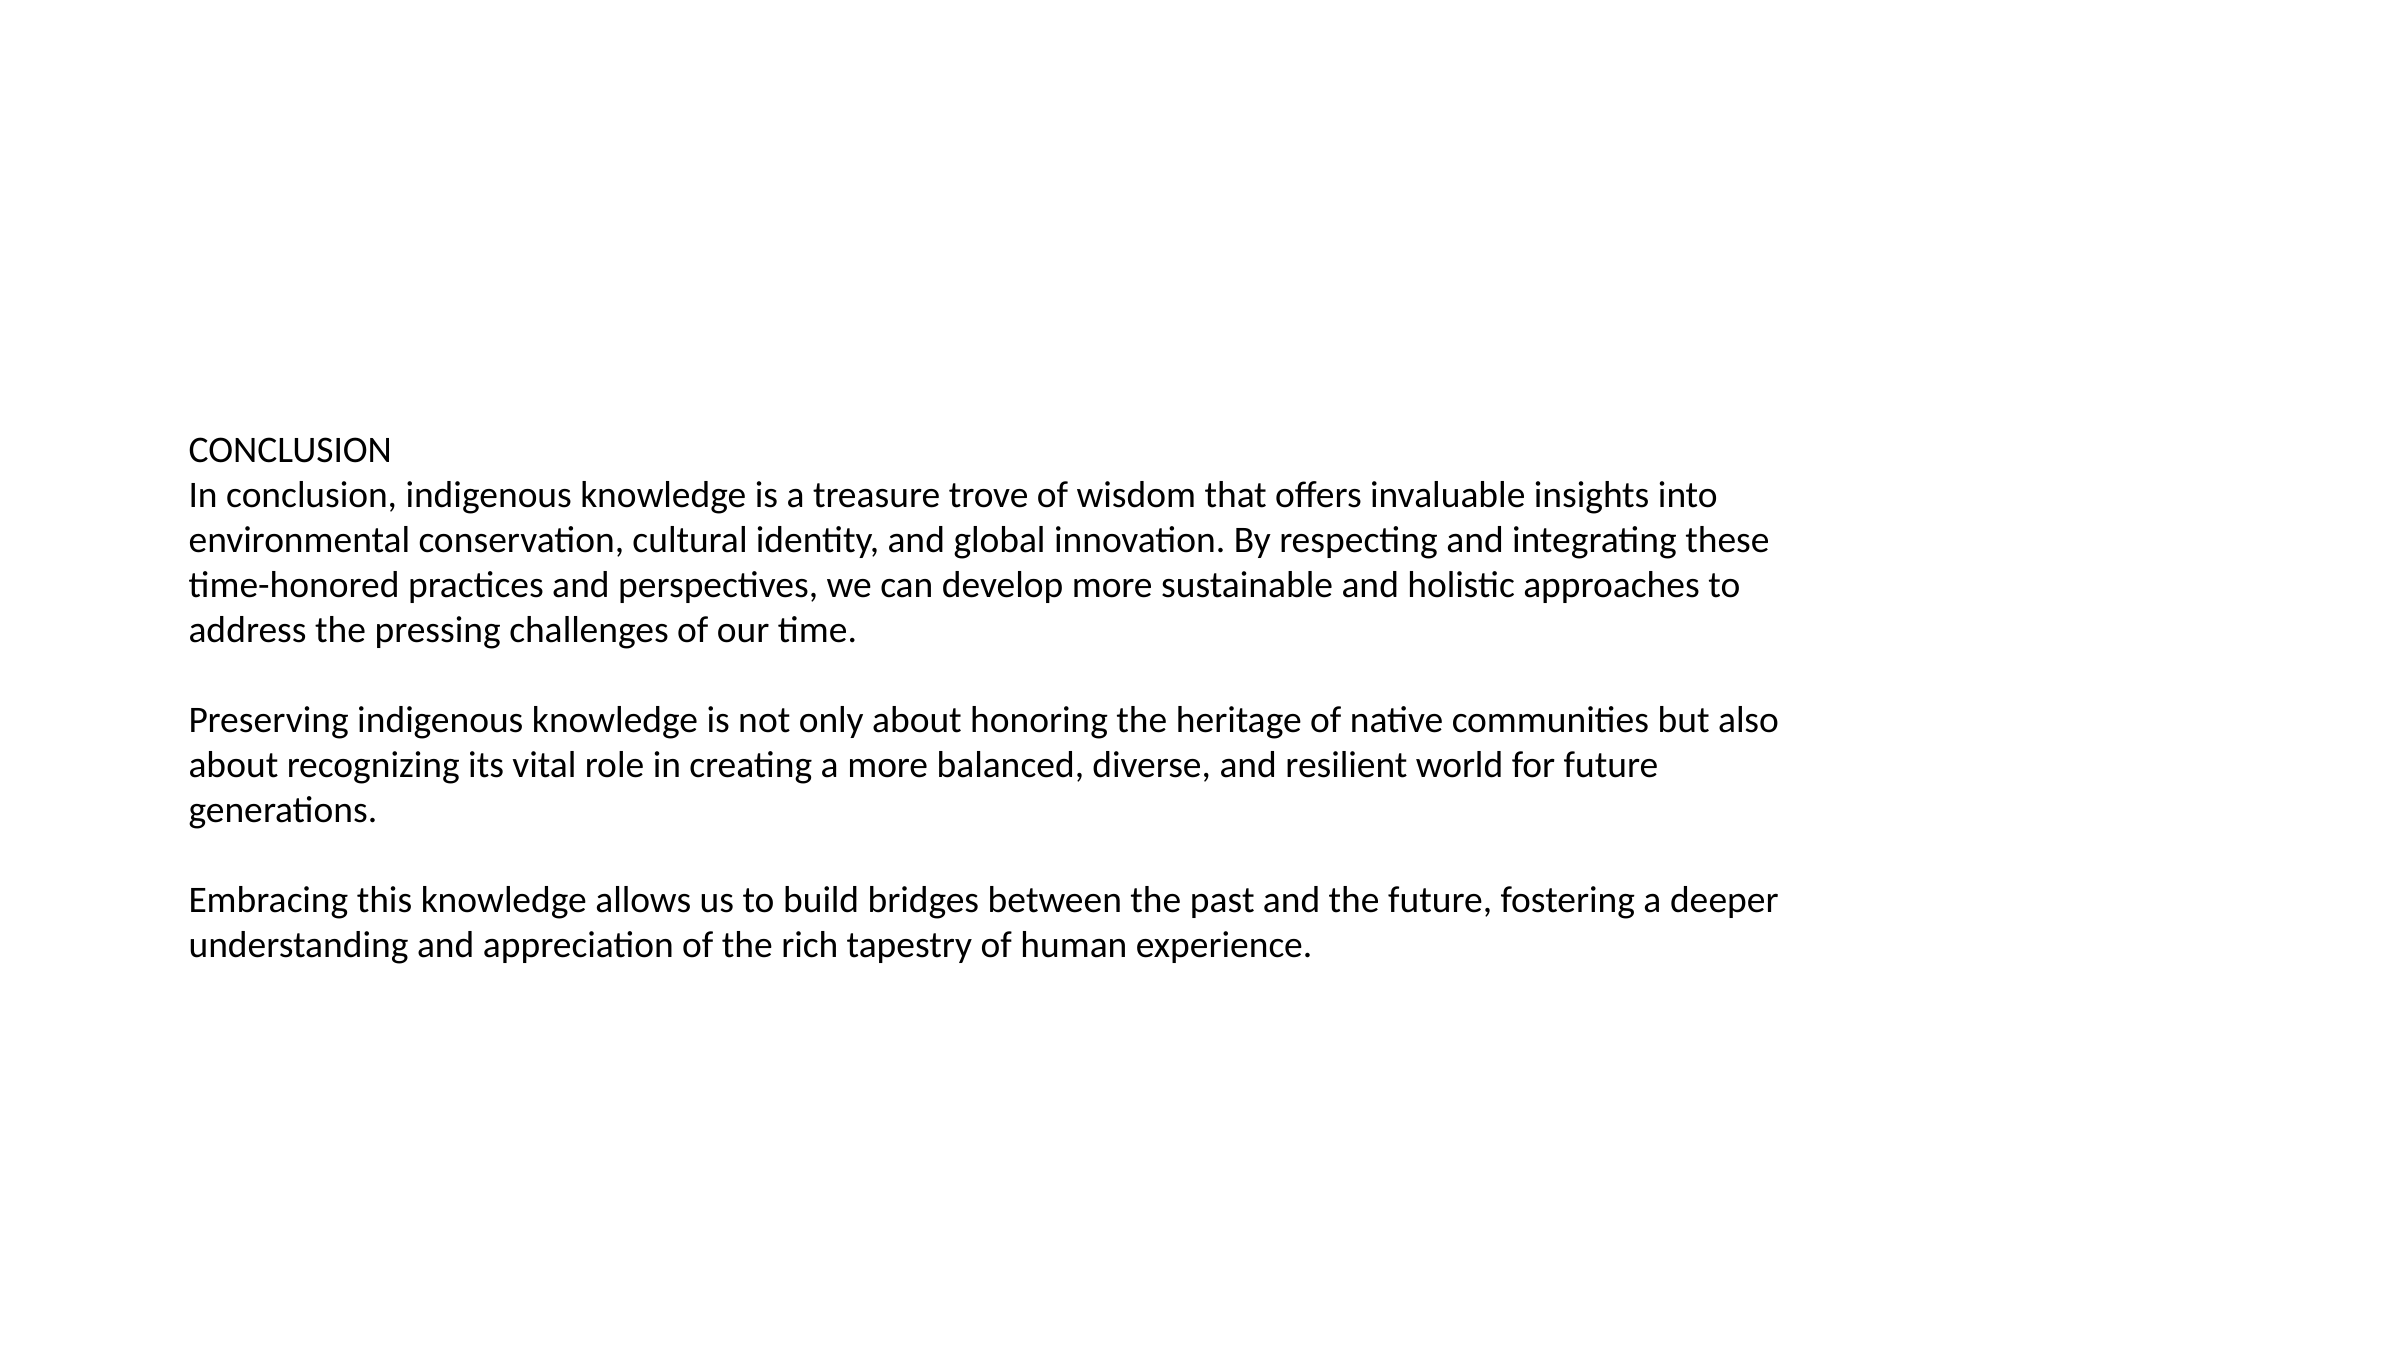

CONCLUSION
In conclusion, indigenous knowledge is a treasure trove of wisdom that offers invaluable insights into environmental conservation, cultural identity, and global innovation. By respecting and integrating these time-honored practices and perspectives, we can develop more sustainable and holistic approaches to address the pressing challenges of our time.

Preserving indigenous knowledge is not only about honoring the heritage of native communities but also about recognizing its vital role in creating a more balanced, diverse, and resilient world for future generations.

Embracing this knowledge allows us to build bridges between the past and the future, fostering a deeper understanding and appreciation of the rich tapestry of human experience.